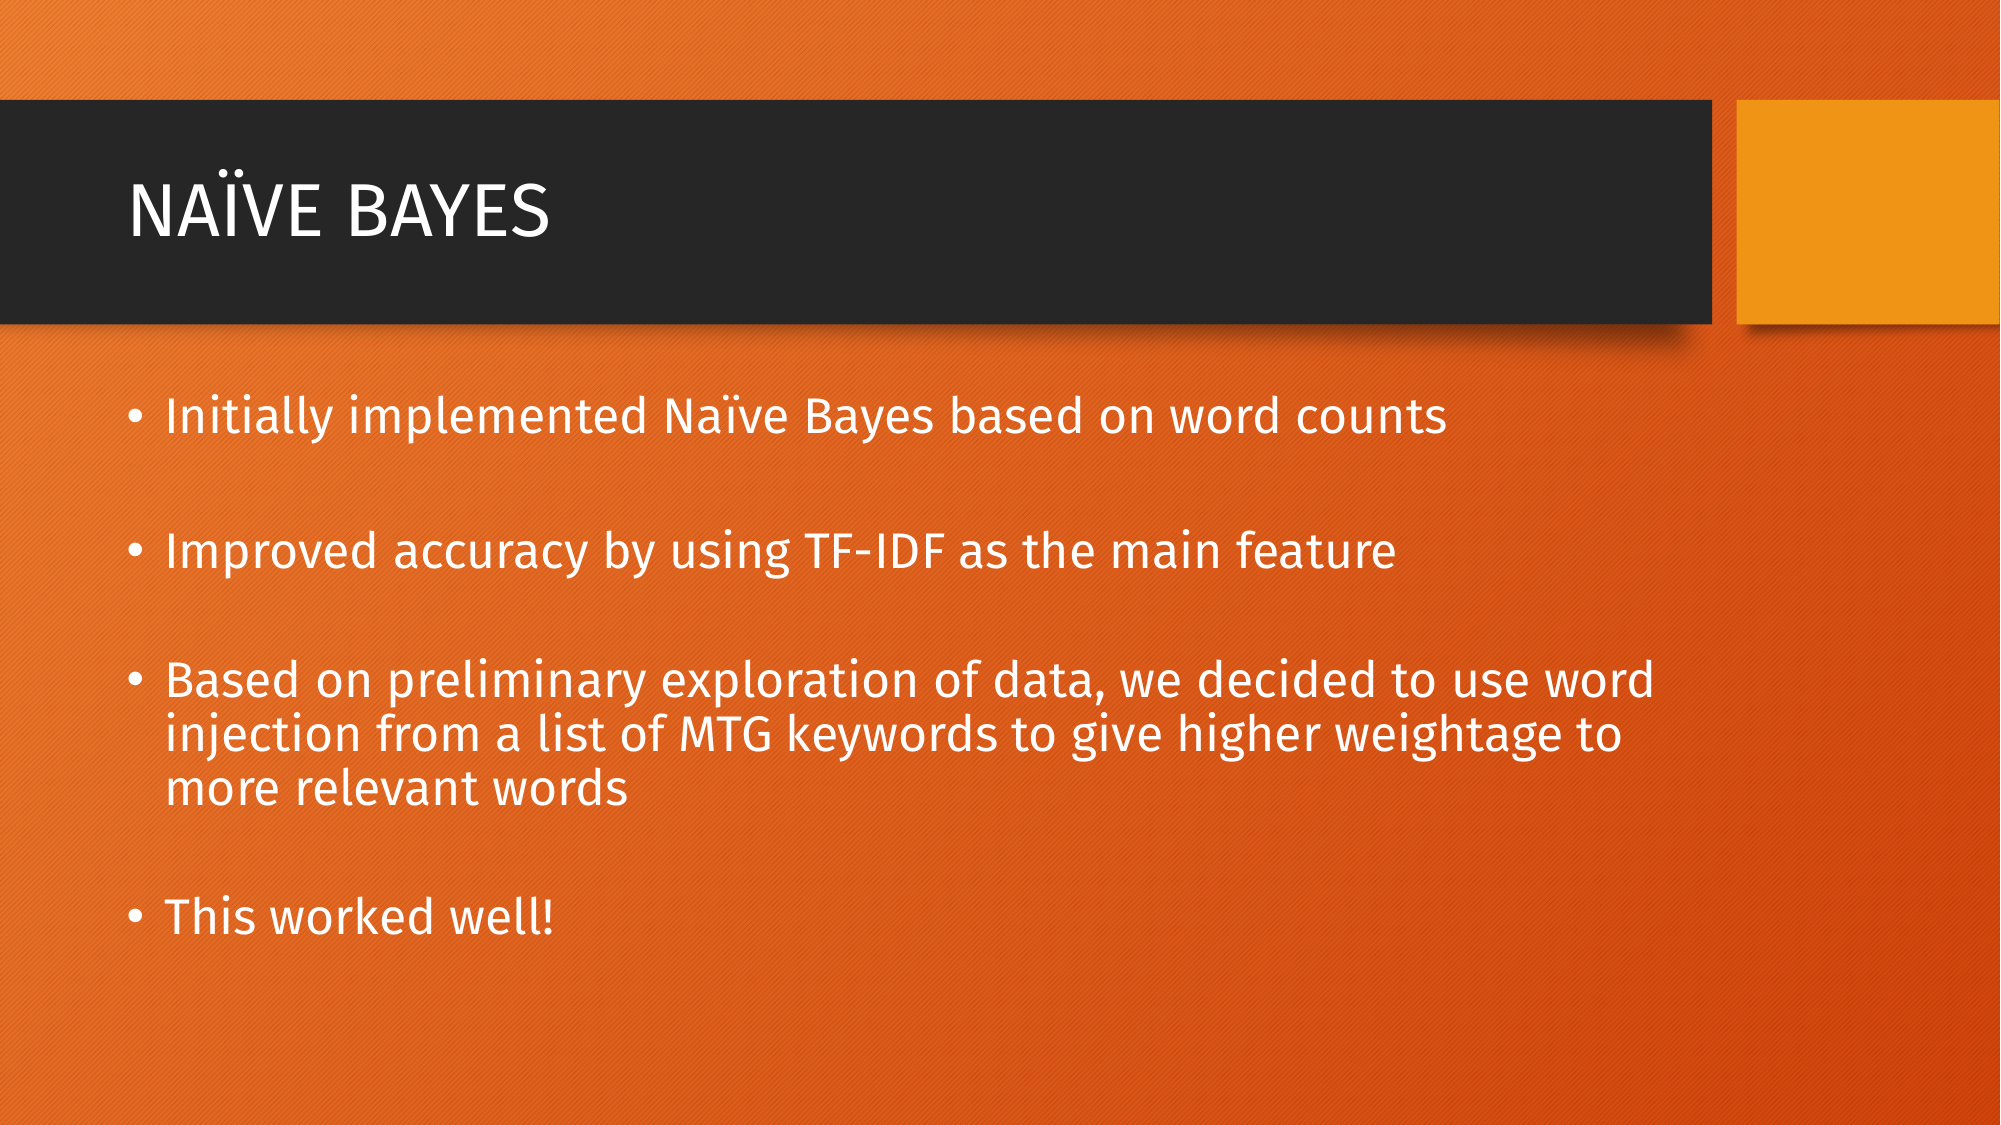

# NAÏVE BAYES
Initially implemented Naïve Bayes based on word counts
Improved accuracy by using TF-IDF as the main feature
Based on preliminary exploration of data, we decided to use word injection from a list of MTG keywords to give higher weightage to more relevant words
This worked well!